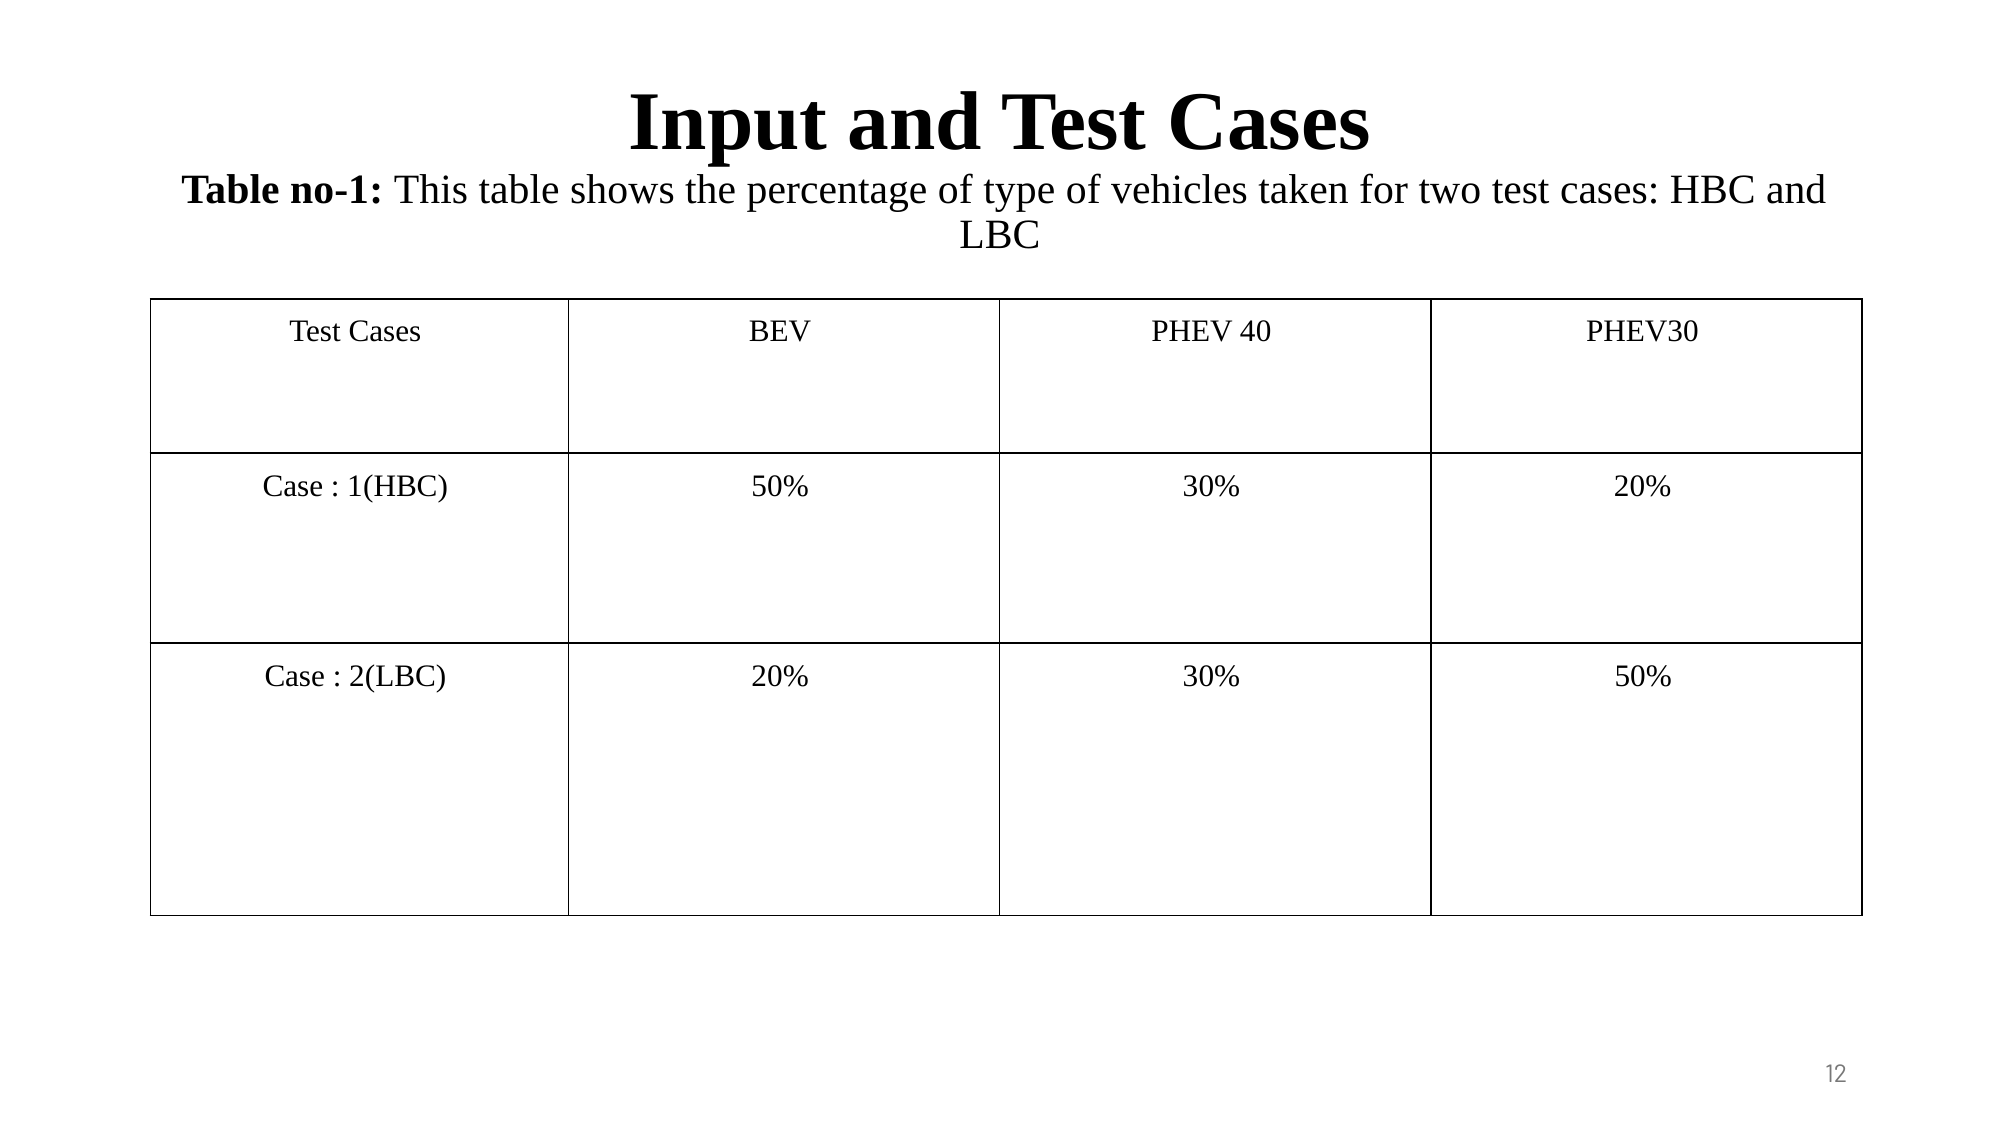

# Input and Test Cases Table no-1: This table shows the percentage of type of vehicles taken for two test cases: HBC and LBC
| Test Cases | BEV | PHEV 40 | PHEV30 |
| --- | --- | --- | --- |
| Case : 1(HBC) | 50% | 30% | 20% |
| Case : 2(LBC) | 20% | 30% | 50% |
12